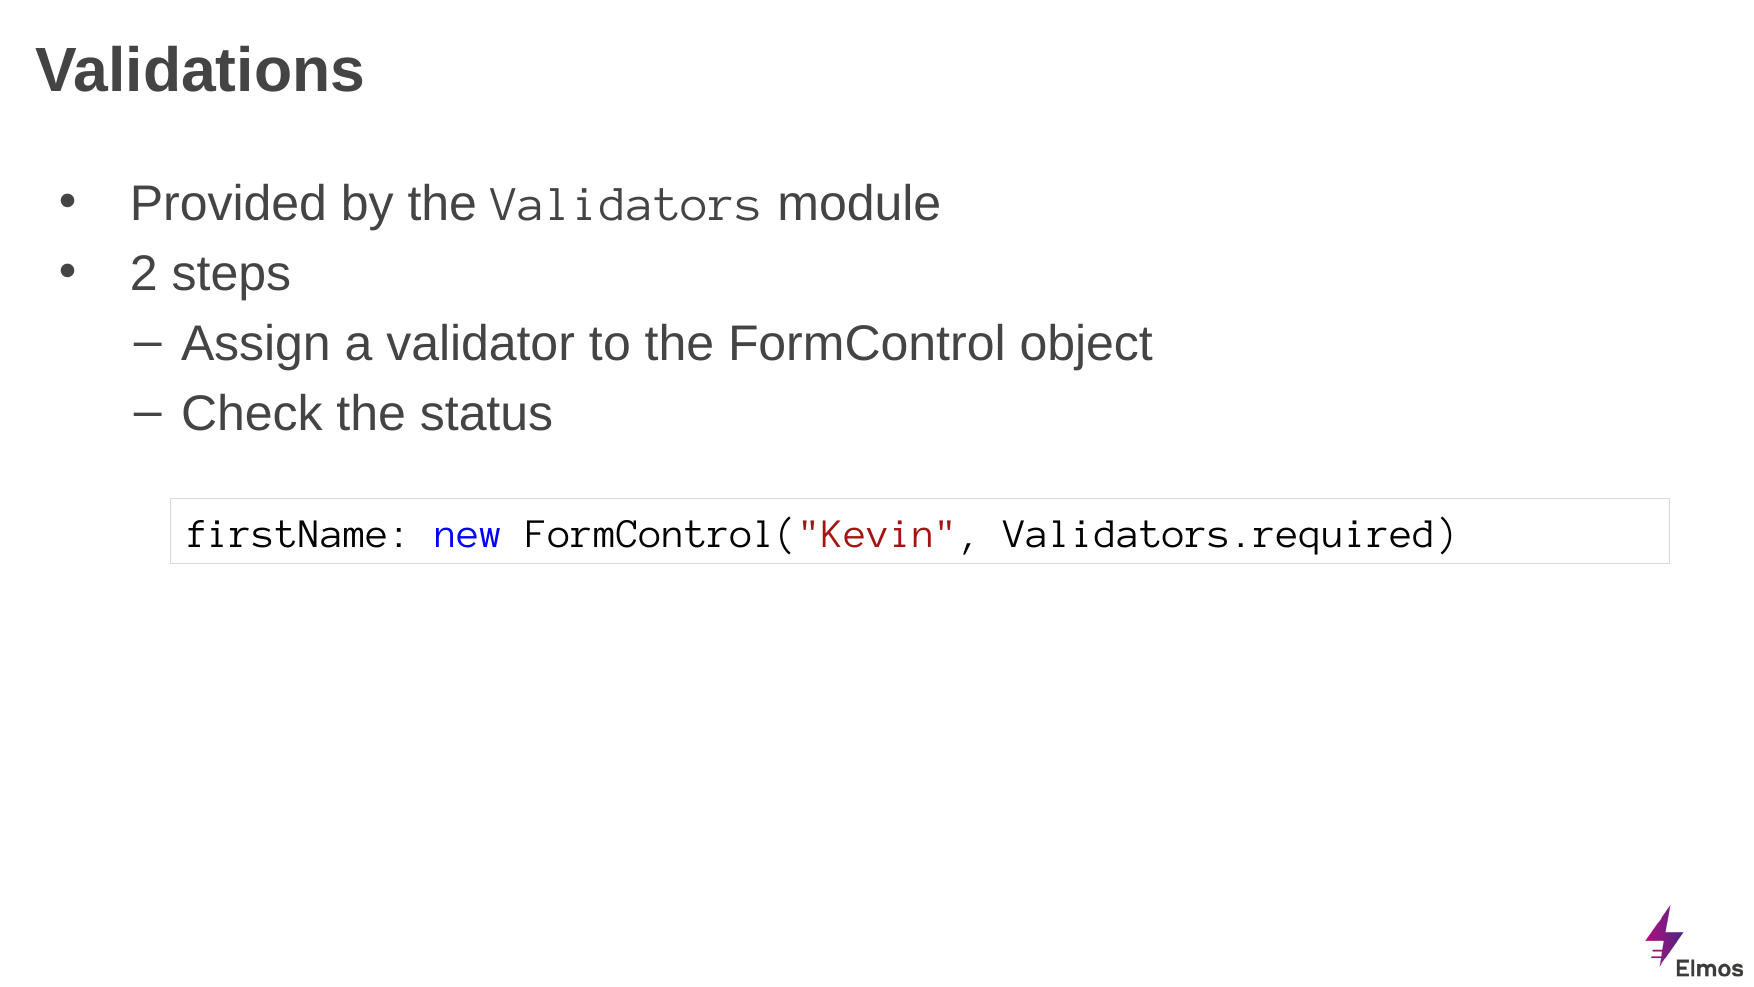

# Validations
Provided by the Validators module
2 steps
Assign a validator to the FormControl object
Check the status
firstName: new FormControl("Kevin", Validators.required)